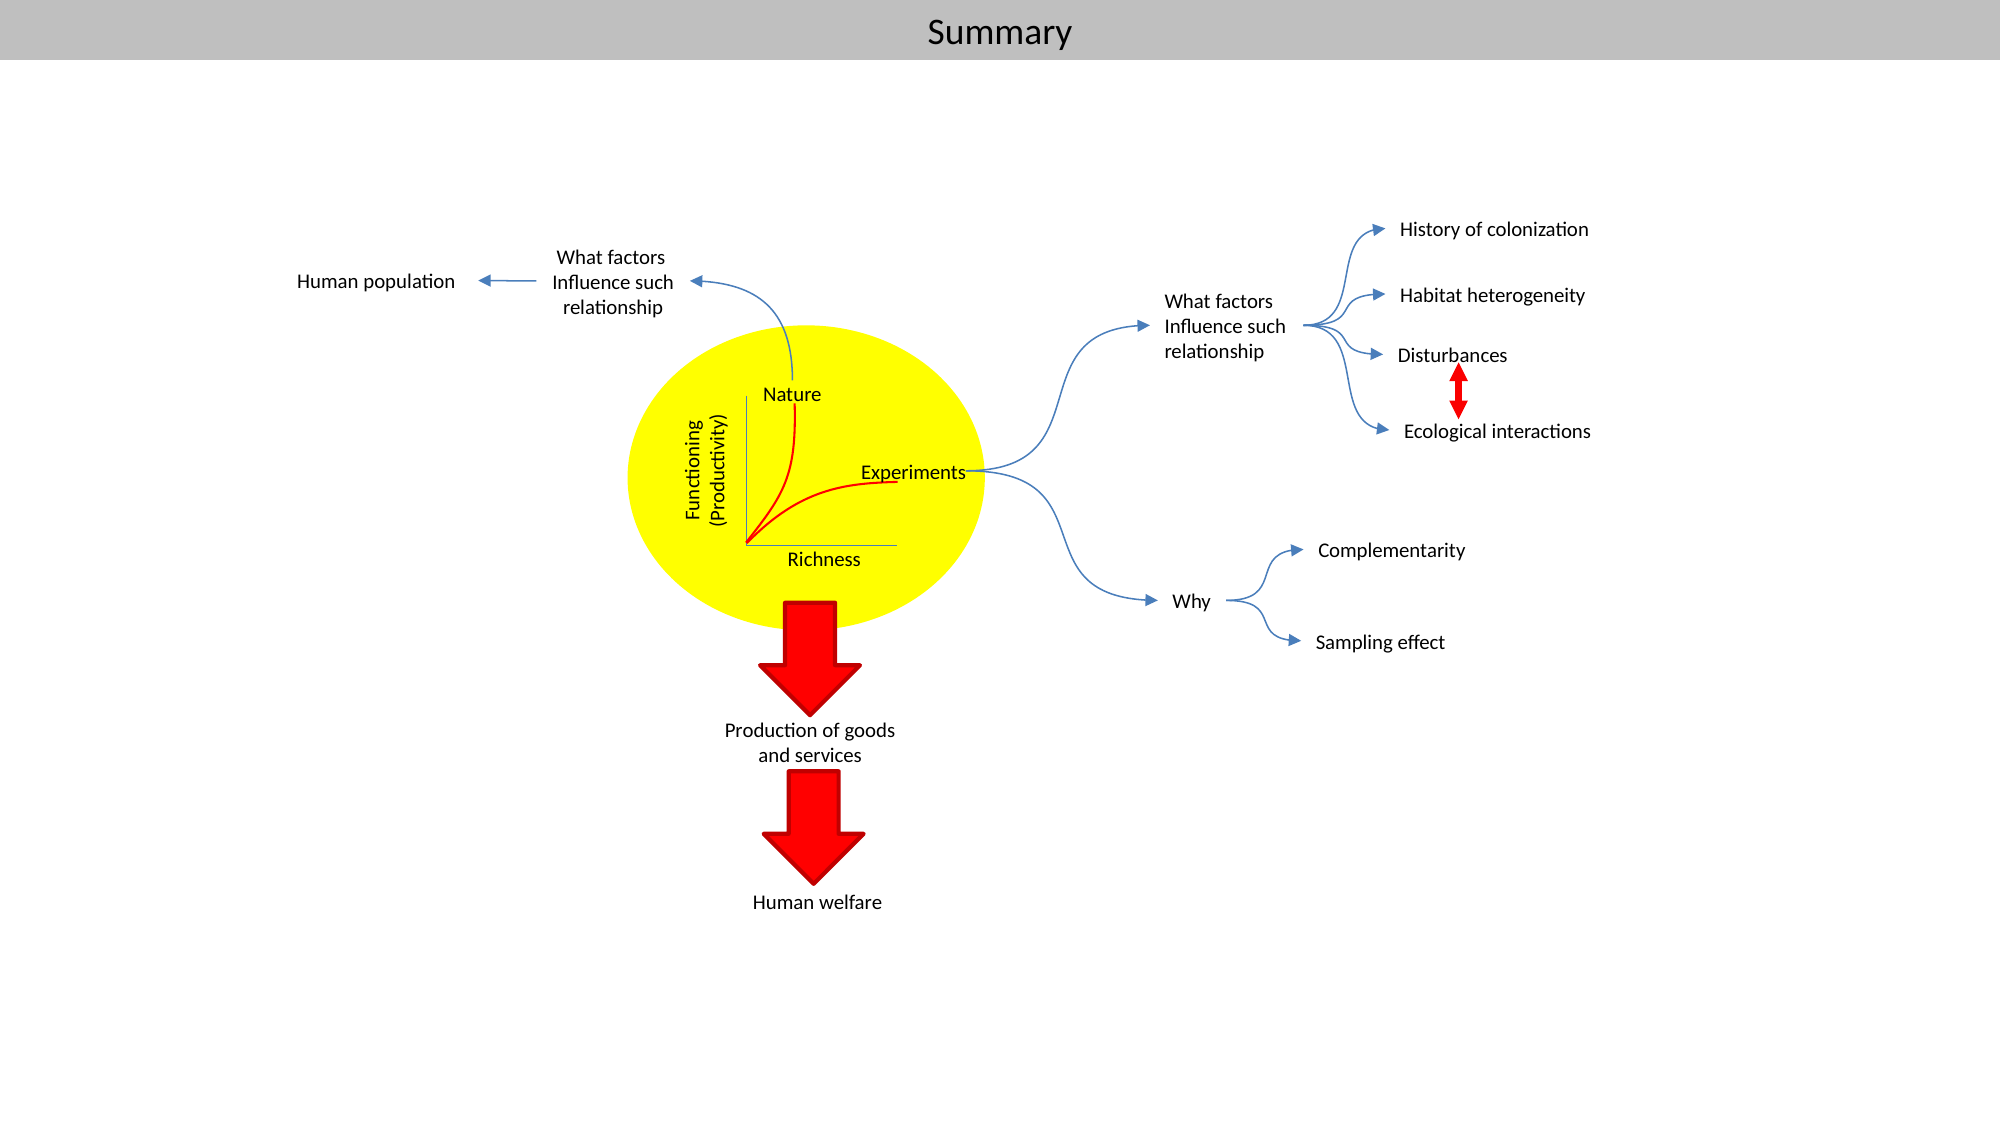

Summary
History of colonization
What factors
Influence such relationship
Human population
Habitat heterogeneity
What factors
Influence such relationship
Disturbances
Ecological interactions

Nature

Functioning
(Productivity)
Richness

Experiments
Why
Complementarity
Sampling effect

Production of goods and services

Human welfare